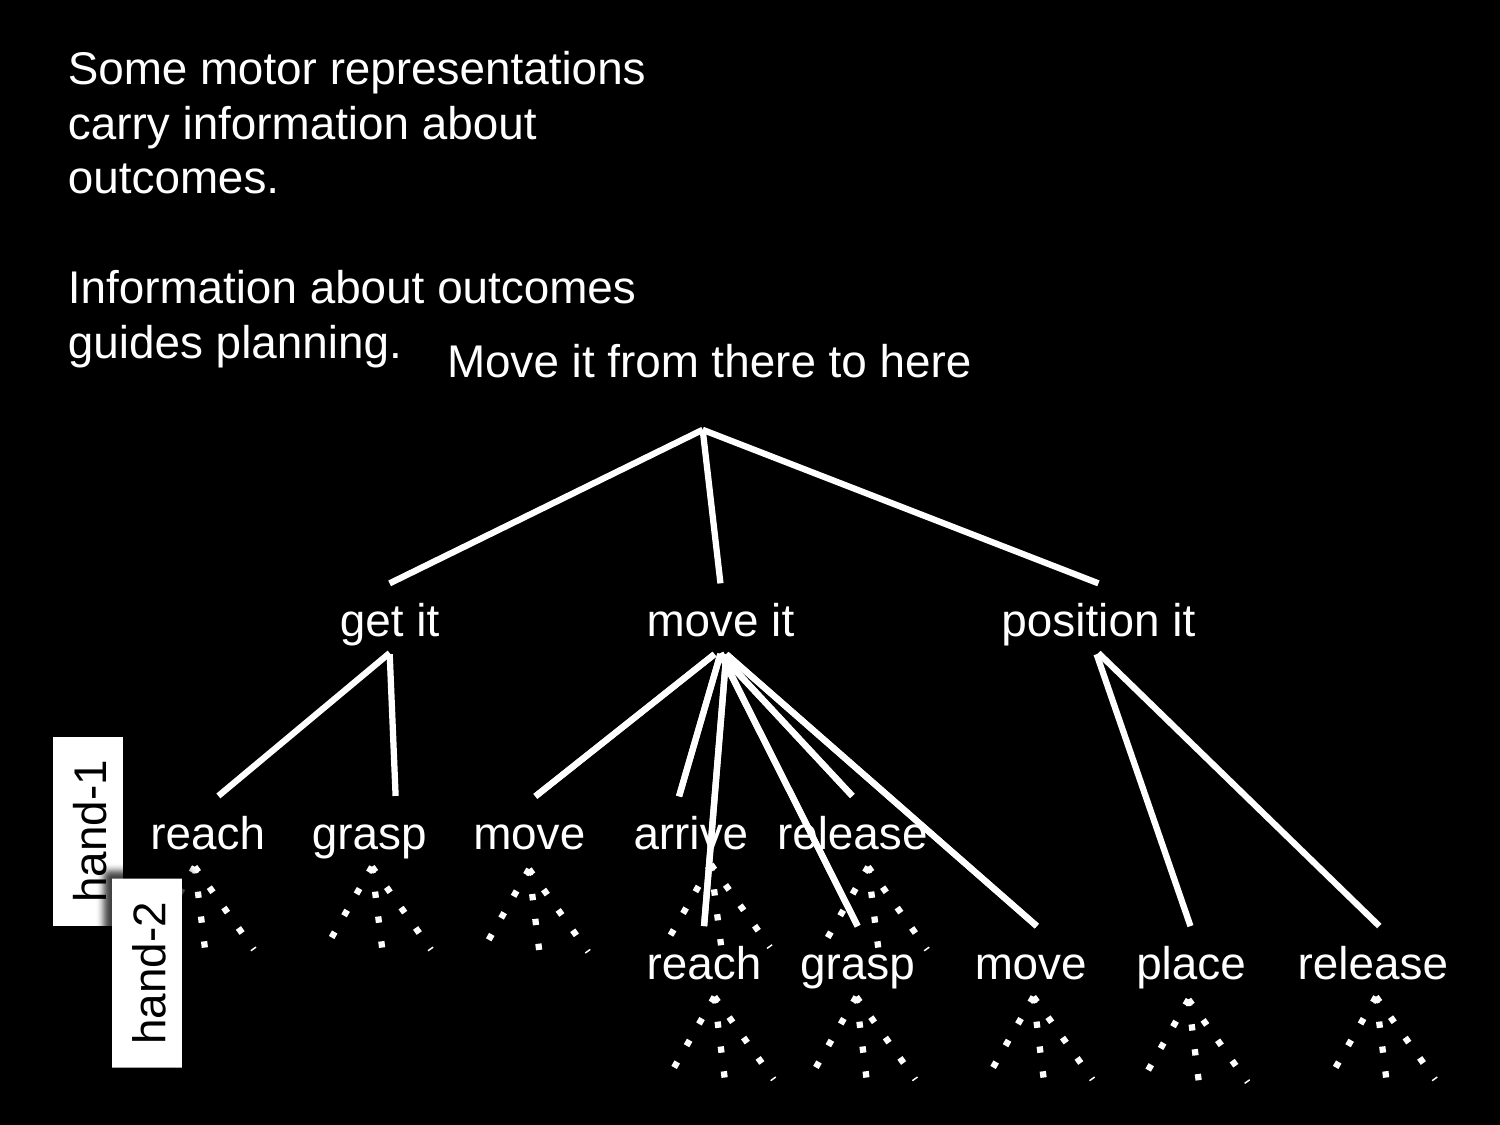

Some motor representations carry information about outcomes.

Information about outcomes guides planning.
Move it from there to here
get it
move it
position it
release
hand-1
arrive
reach
grasp
move
reach
grasp
move
place
release
hand-2